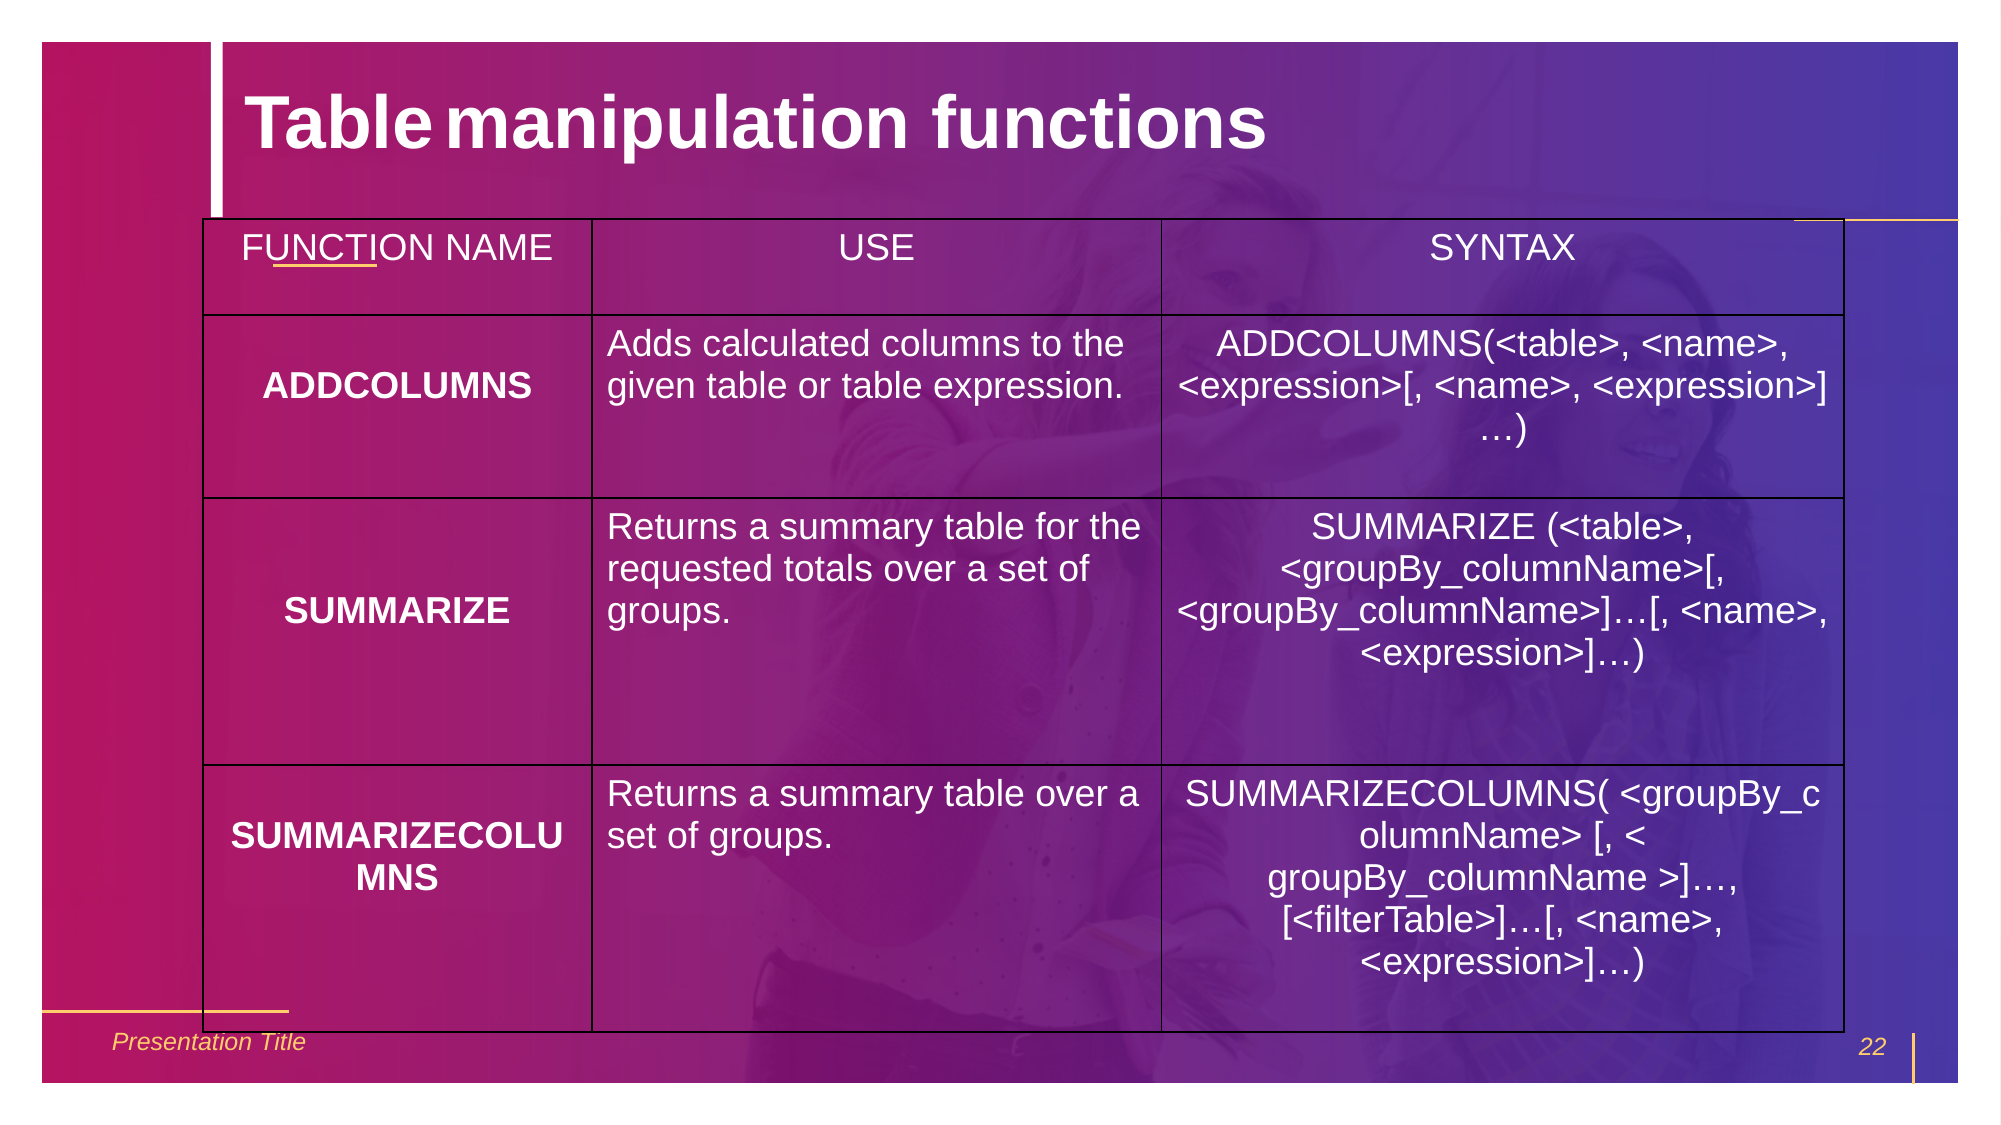

Table manipulation functions

#
| FUNCTION NAME | USE | SYNTAX |
| --- | --- | --- |
| ADDCOLUMNS | Adds calculated columns to the given table or table expression. | ADDCOLUMNS(<table>, <name>, <expression>[, <name>, <expression>]…) |
| SUMMARIZE | Returns a summary table for the requested totals over a set of groups. | SUMMARIZE (<table>, <groupBy\_columnName>[, <groupBy\_columnName>]…[, <name>, <expression>]…) |
| SUMMARIZECOLUMNS | Returns a summary table over a set of groups. | SUMMARIZECOLUMNS( <groupBy\_columnName> [, < groupBy\_columnName >]…, [<filterTable>]…[, <name>, <expression>]…) |

Presentation Title
22